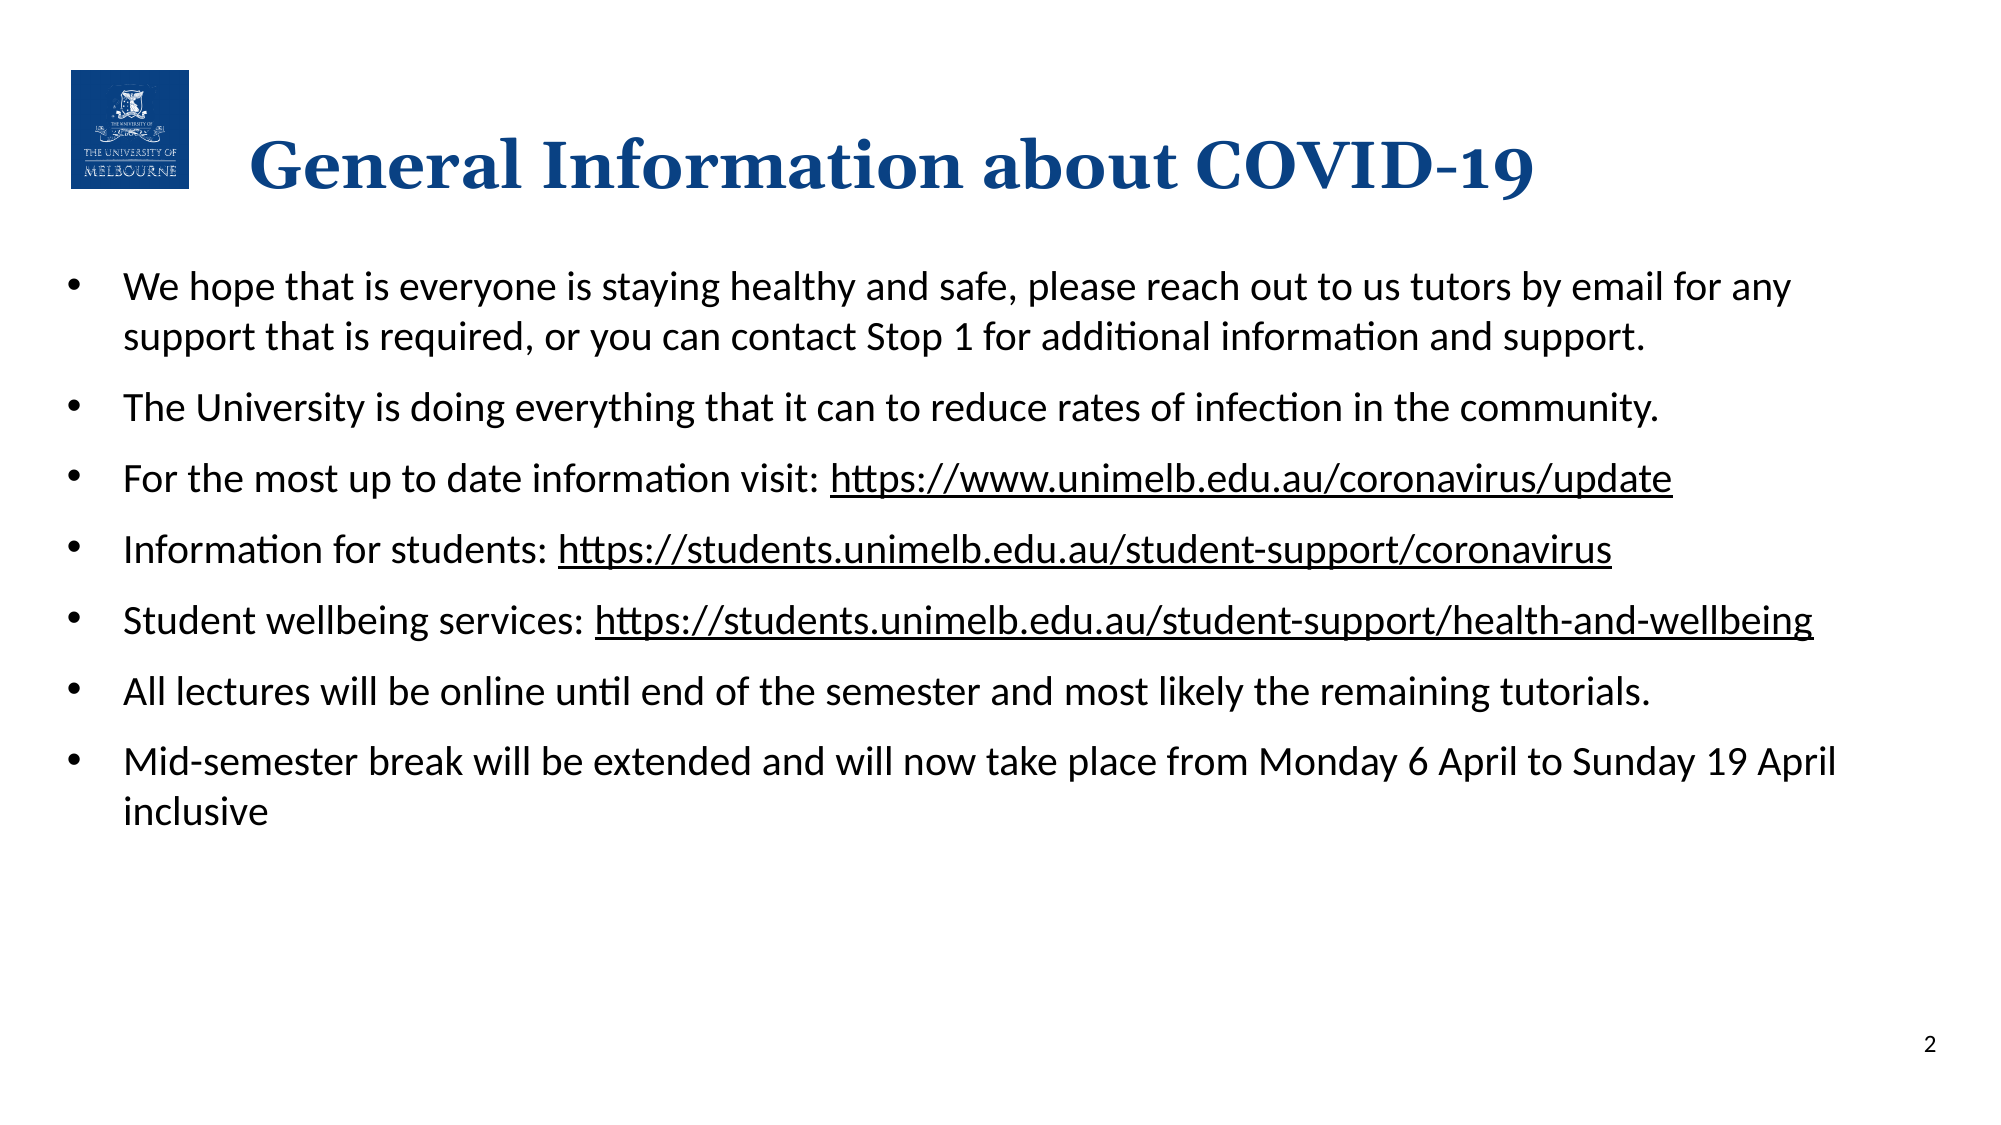

# General Information about COVID-19
We hope that is everyone is staying healthy and safe, please reach out to us tutors by email for any support that is required, or you can contact Stop 1 for additional information and support.
The University is doing everything that it can to reduce rates of infection in the community.
For the most up to date information visit: https://www.unimelb.edu.au/coronavirus/update
Information for students: https://students.unimelb.edu.au/student-support/coronavirus
Student wellbeing services: https://students.unimelb.edu.au/student-support/health-and-wellbeing
All lectures will be online until end of the semester and most likely the remaining tutorials.
Mid-semester break will be extended and will now take place from Monday 6 April to Sunday 19 April inclusive

2